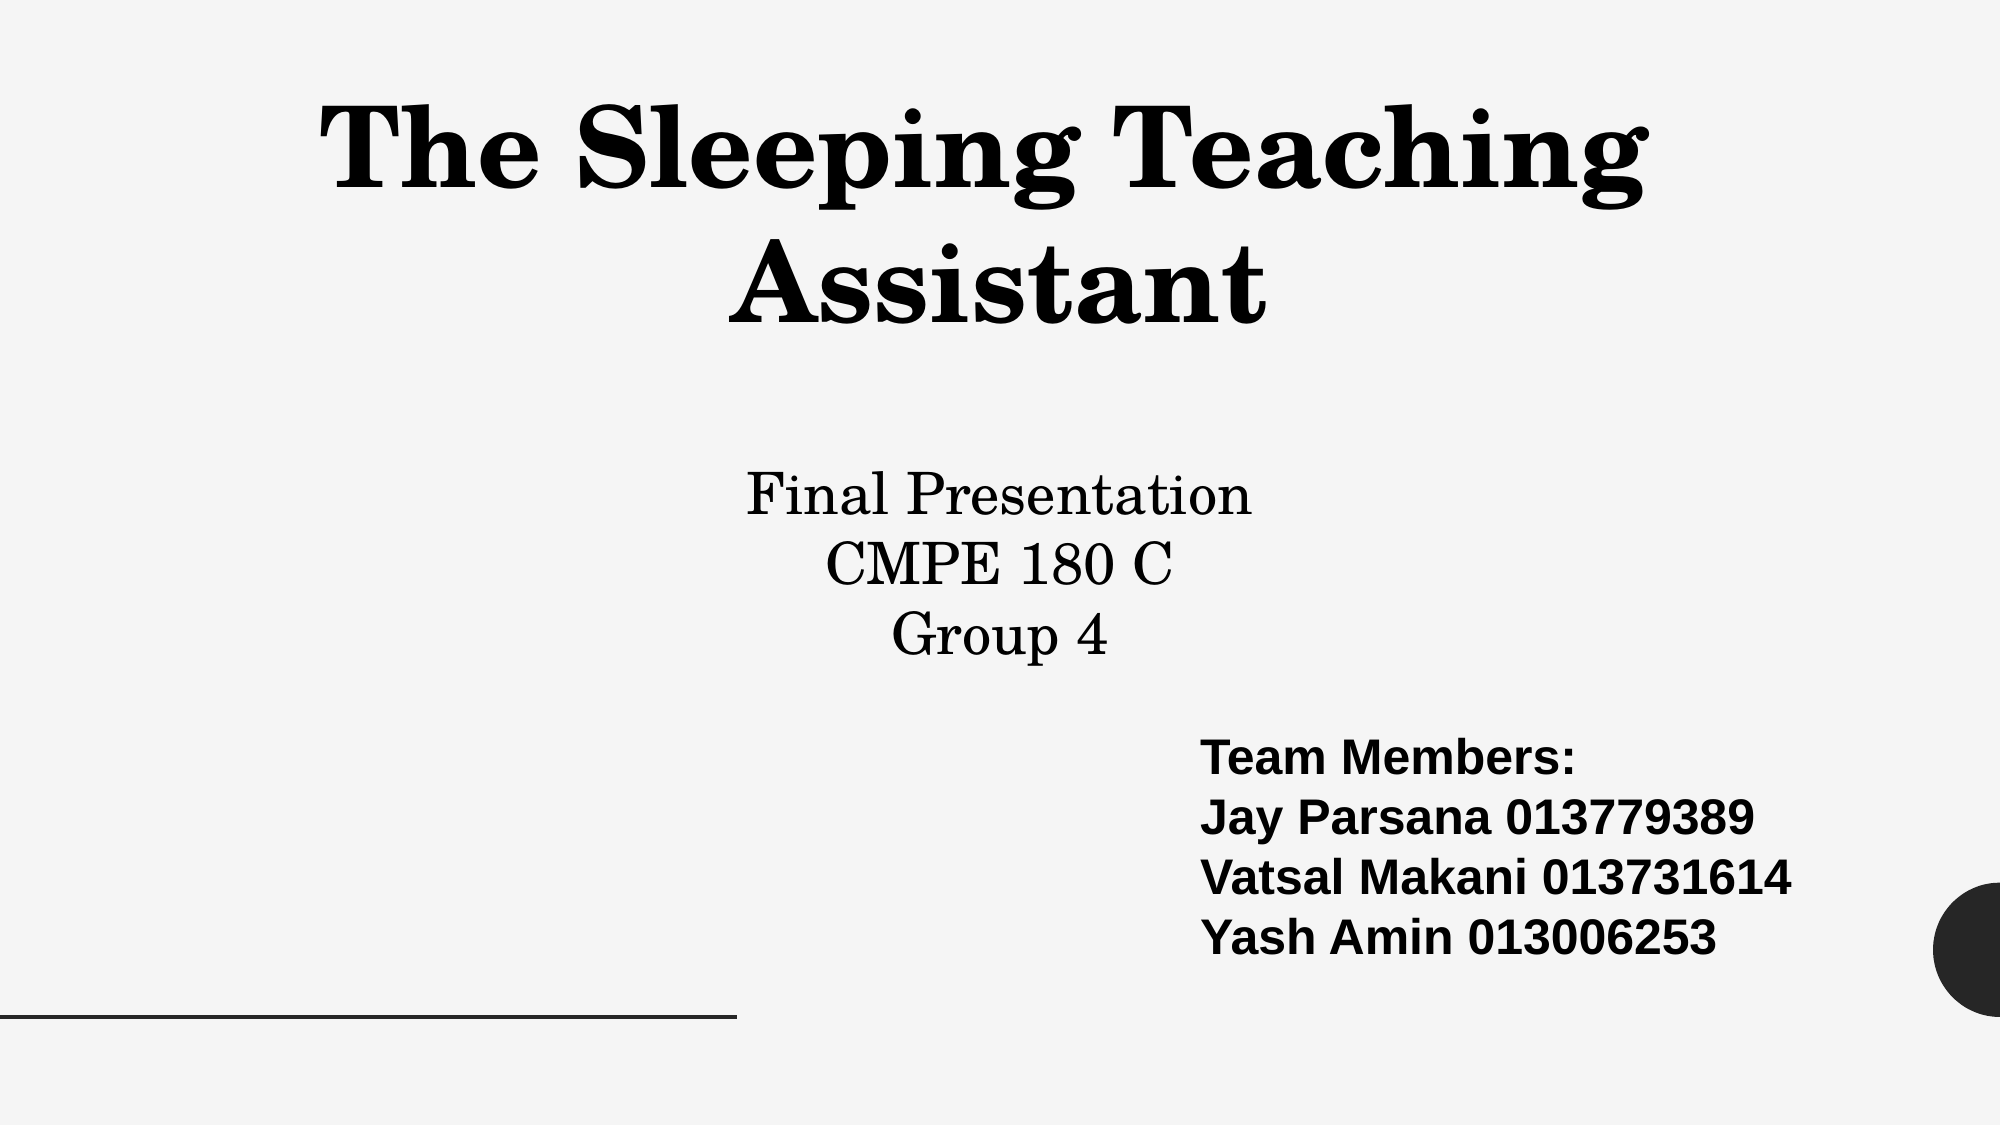

The Sleeping Teaching
Assistant
Final Presentation
CMPE 180 C
Group 4
Team Members:
Jay Parsana 013779389
Vatsal Makani 013731614
Yash Amin 013006253